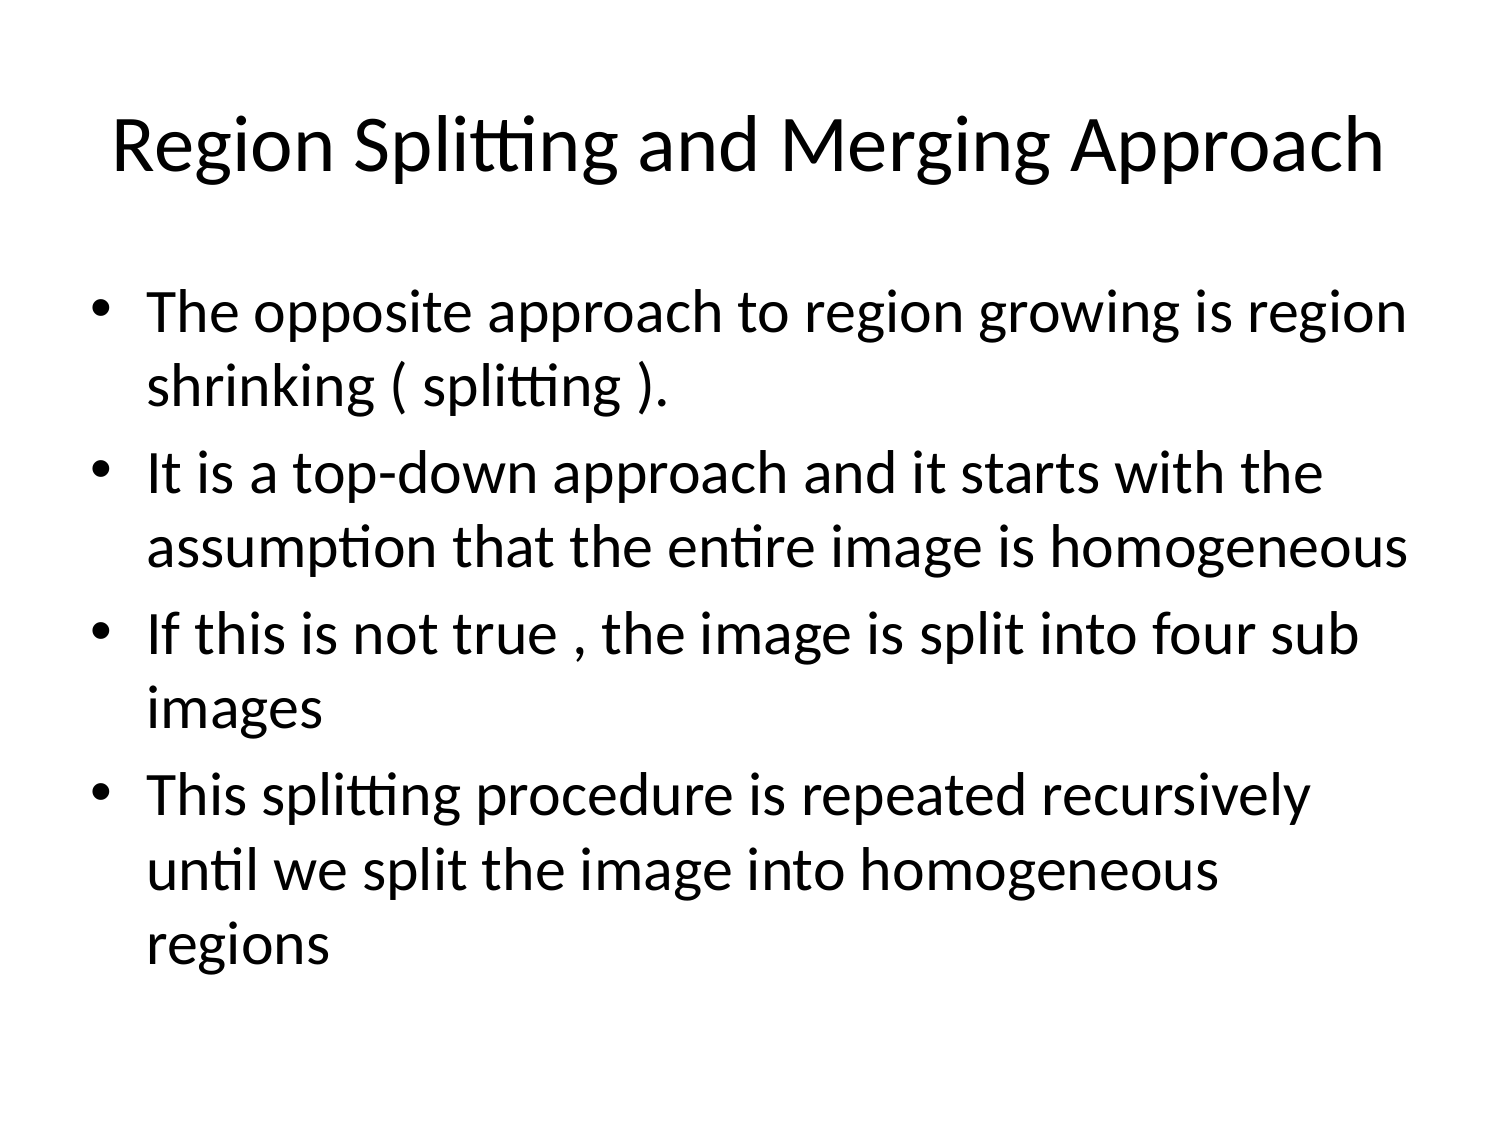

# Region Splitting and Merging Approach
The opposite approach to region growing is region shrinking ( splitting ).
It is a top-down approach and it starts with the assumption that the entire image is homogeneous
If this is not true , the image is split into four sub images
This splitting procedure is repeated recursively until we split the image into homogeneous regions